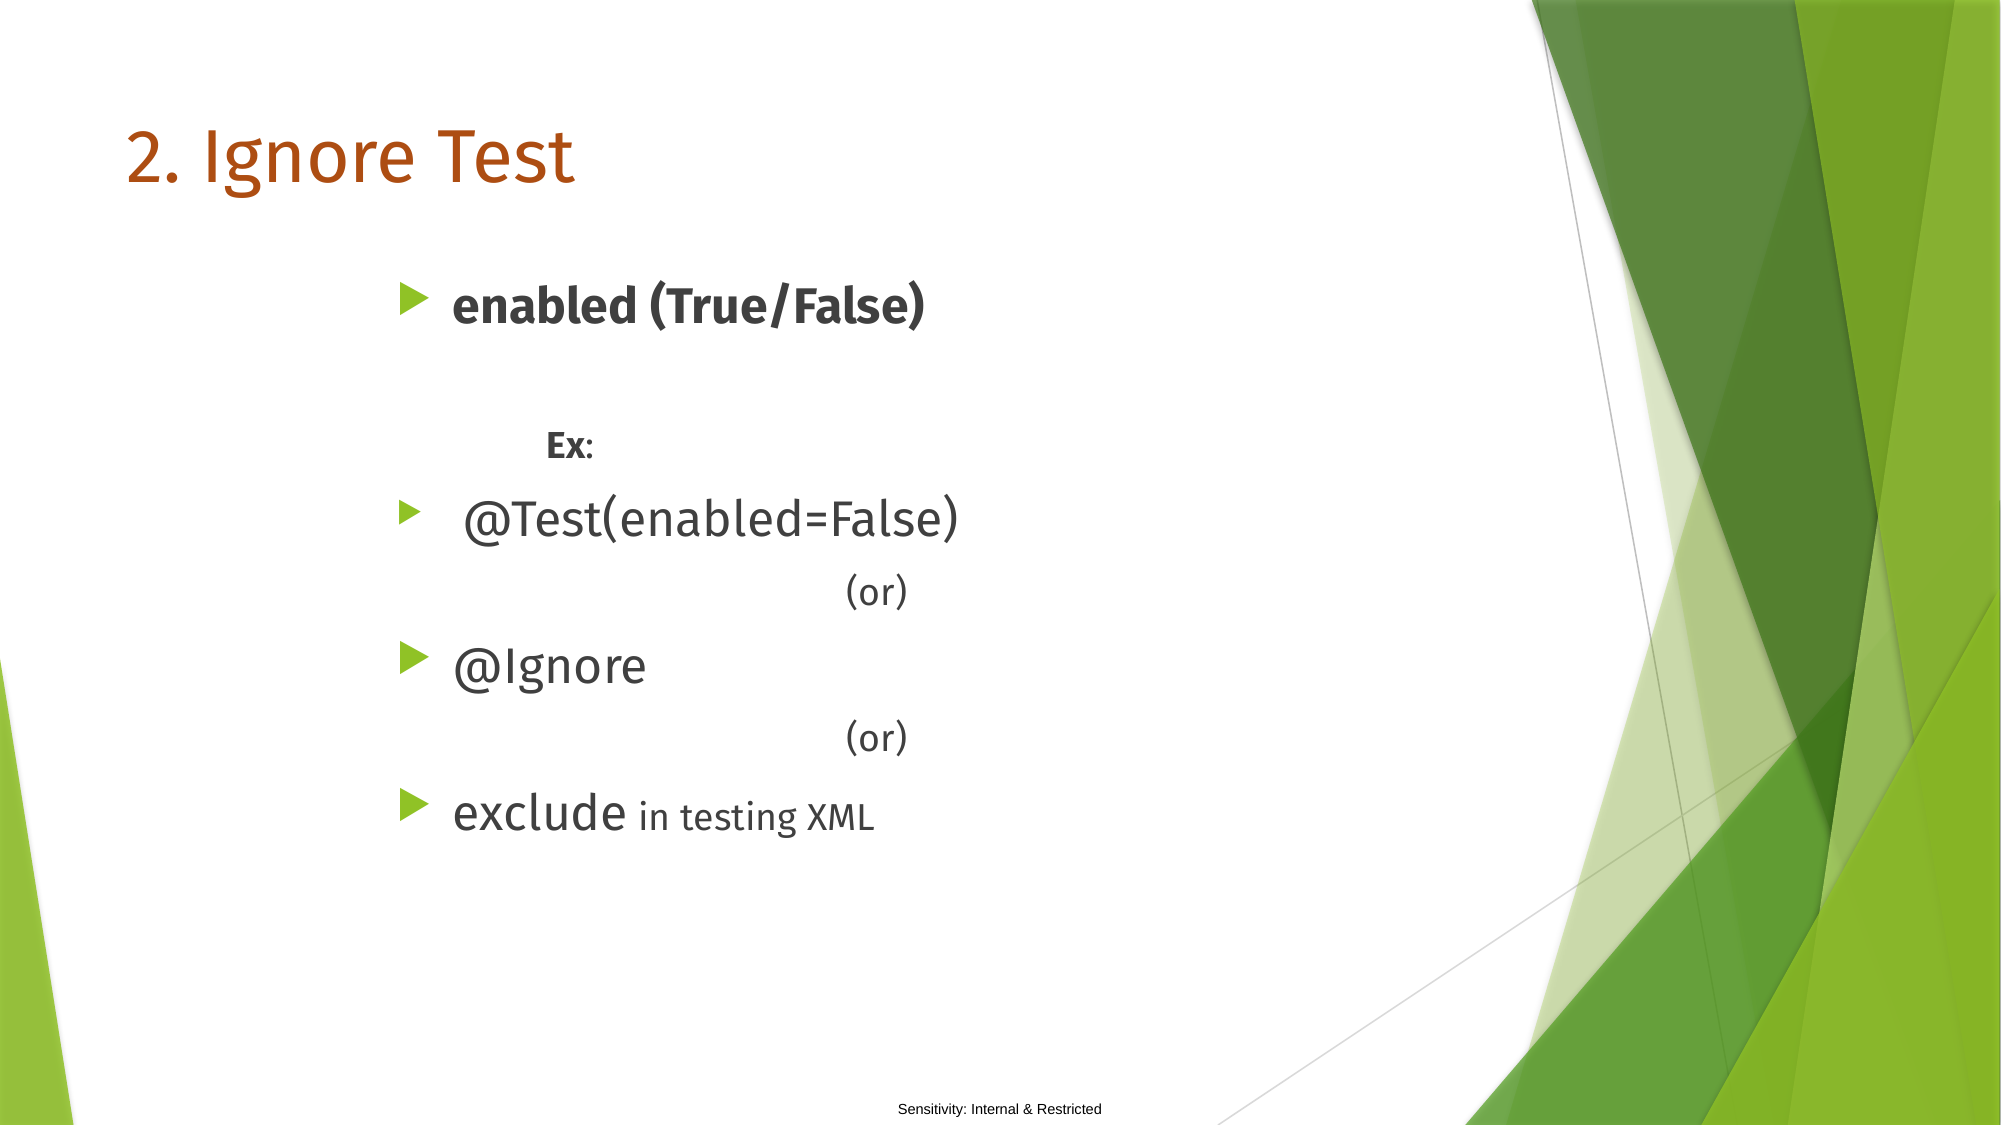

# 2. Ignore Test
enabled (True/False)

	Ex:
 @Test(enabled=False)
			(or)
@Ignore
			(or)
exclude in testing XML